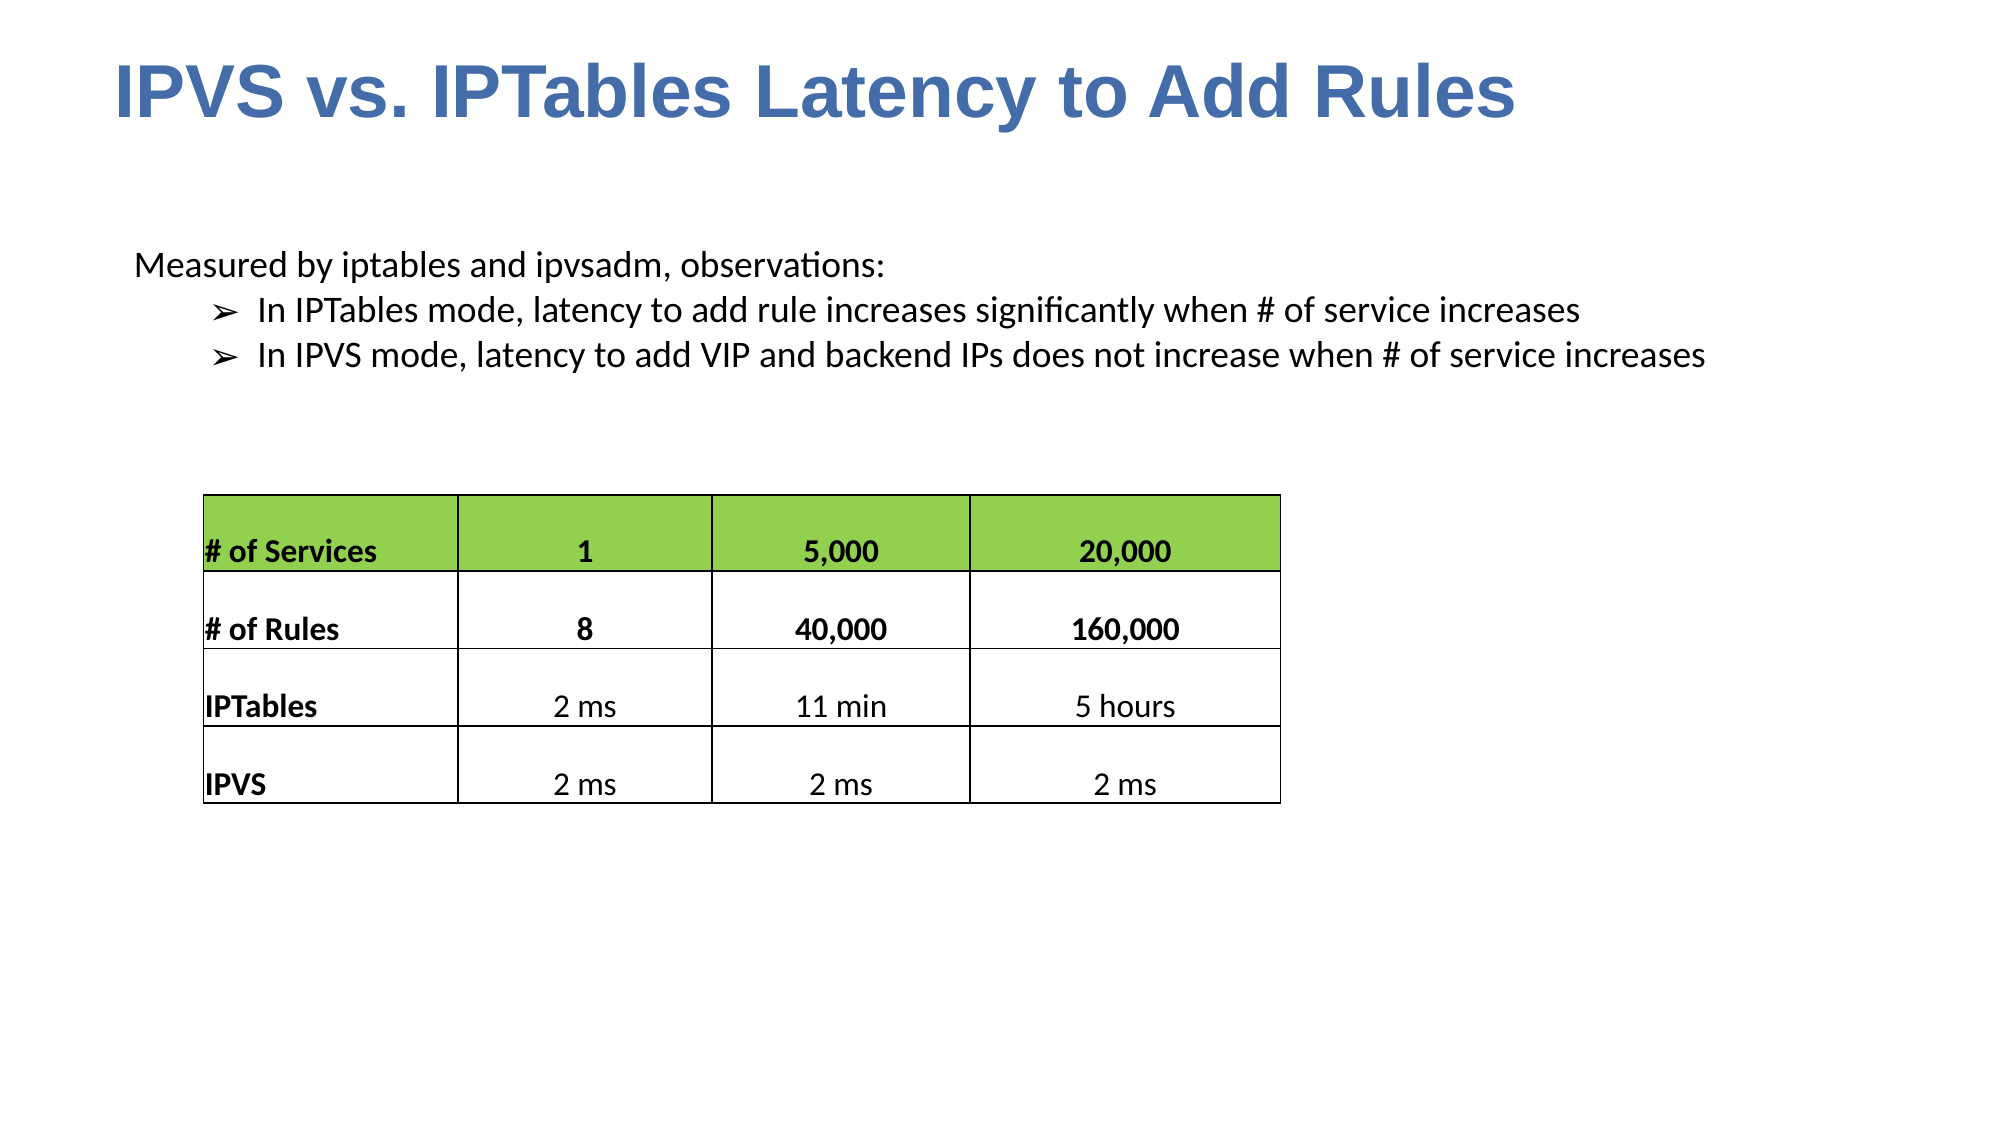

# IPVS vs. IPTables Latency to Add Rules
Measured by iptables and ipvsadm, observations:
  In IPTables mode, latency to add rule increases significantly when # of service increases
  In IPVS mode, latency to add VIP and backend IPs does not increase when # of service increases
| # of Services | 1 | 5,000 | 20,000 |
| --- | --- | --- | --- |
| # of Rules | 8 | 40,000 | 160,000 |
| IPTables | 2 ms | 11 min | 5 hours |
| IPVS | 2 ms | 2 ms | 2 ms |